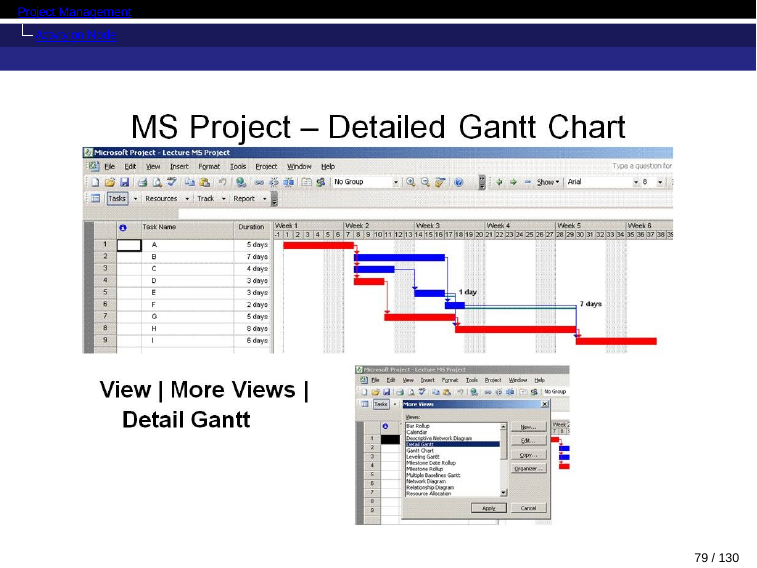

Project Management

Activity on Node

79 / 130